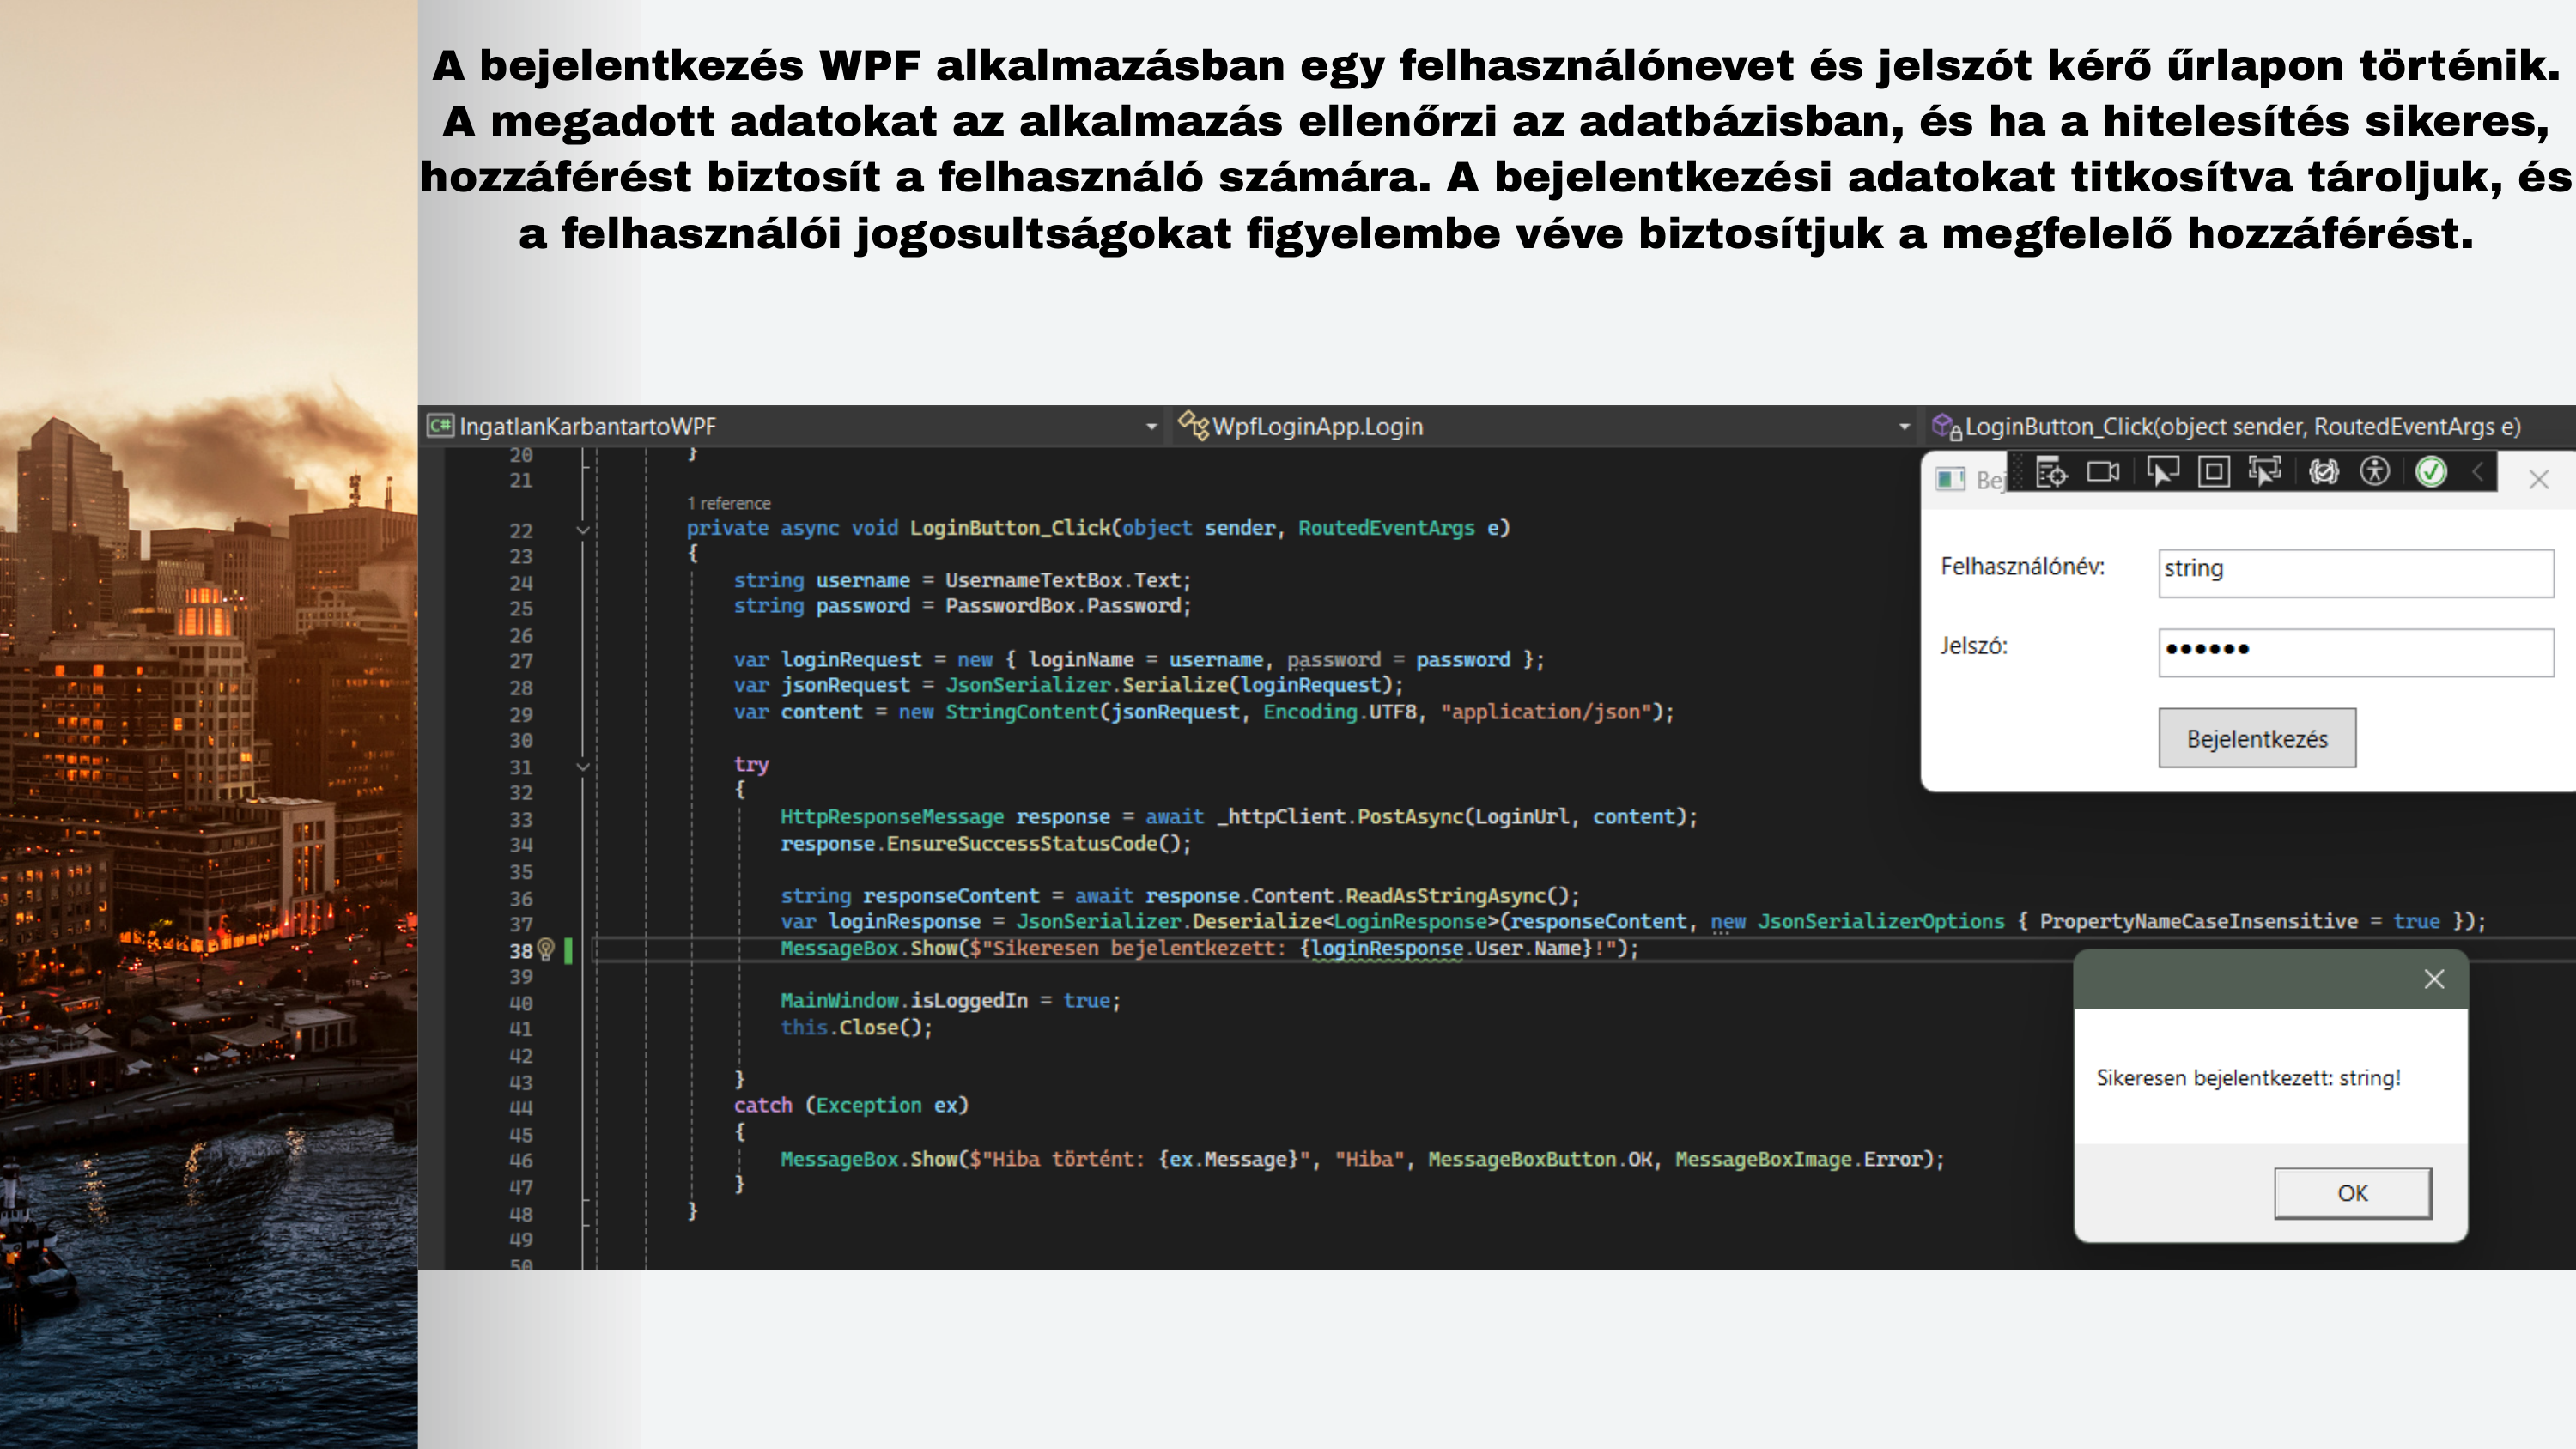

A bejelentkezés WPF alkalmazásban egy felhasználónevet és jelszót kérő űrlapon történik. A megadott adatokat az alkalmazás ellenőrzi az adatbázisban, és ha a hitelesítés sikeres, hozzáférést biztosít a felhasználó számára. A bejelentkezési adatokat titkosítva tároljuk, és a felhasználói jogosultságokat figyelembe véve biztosítjuk a megfelelő hozzáférést.